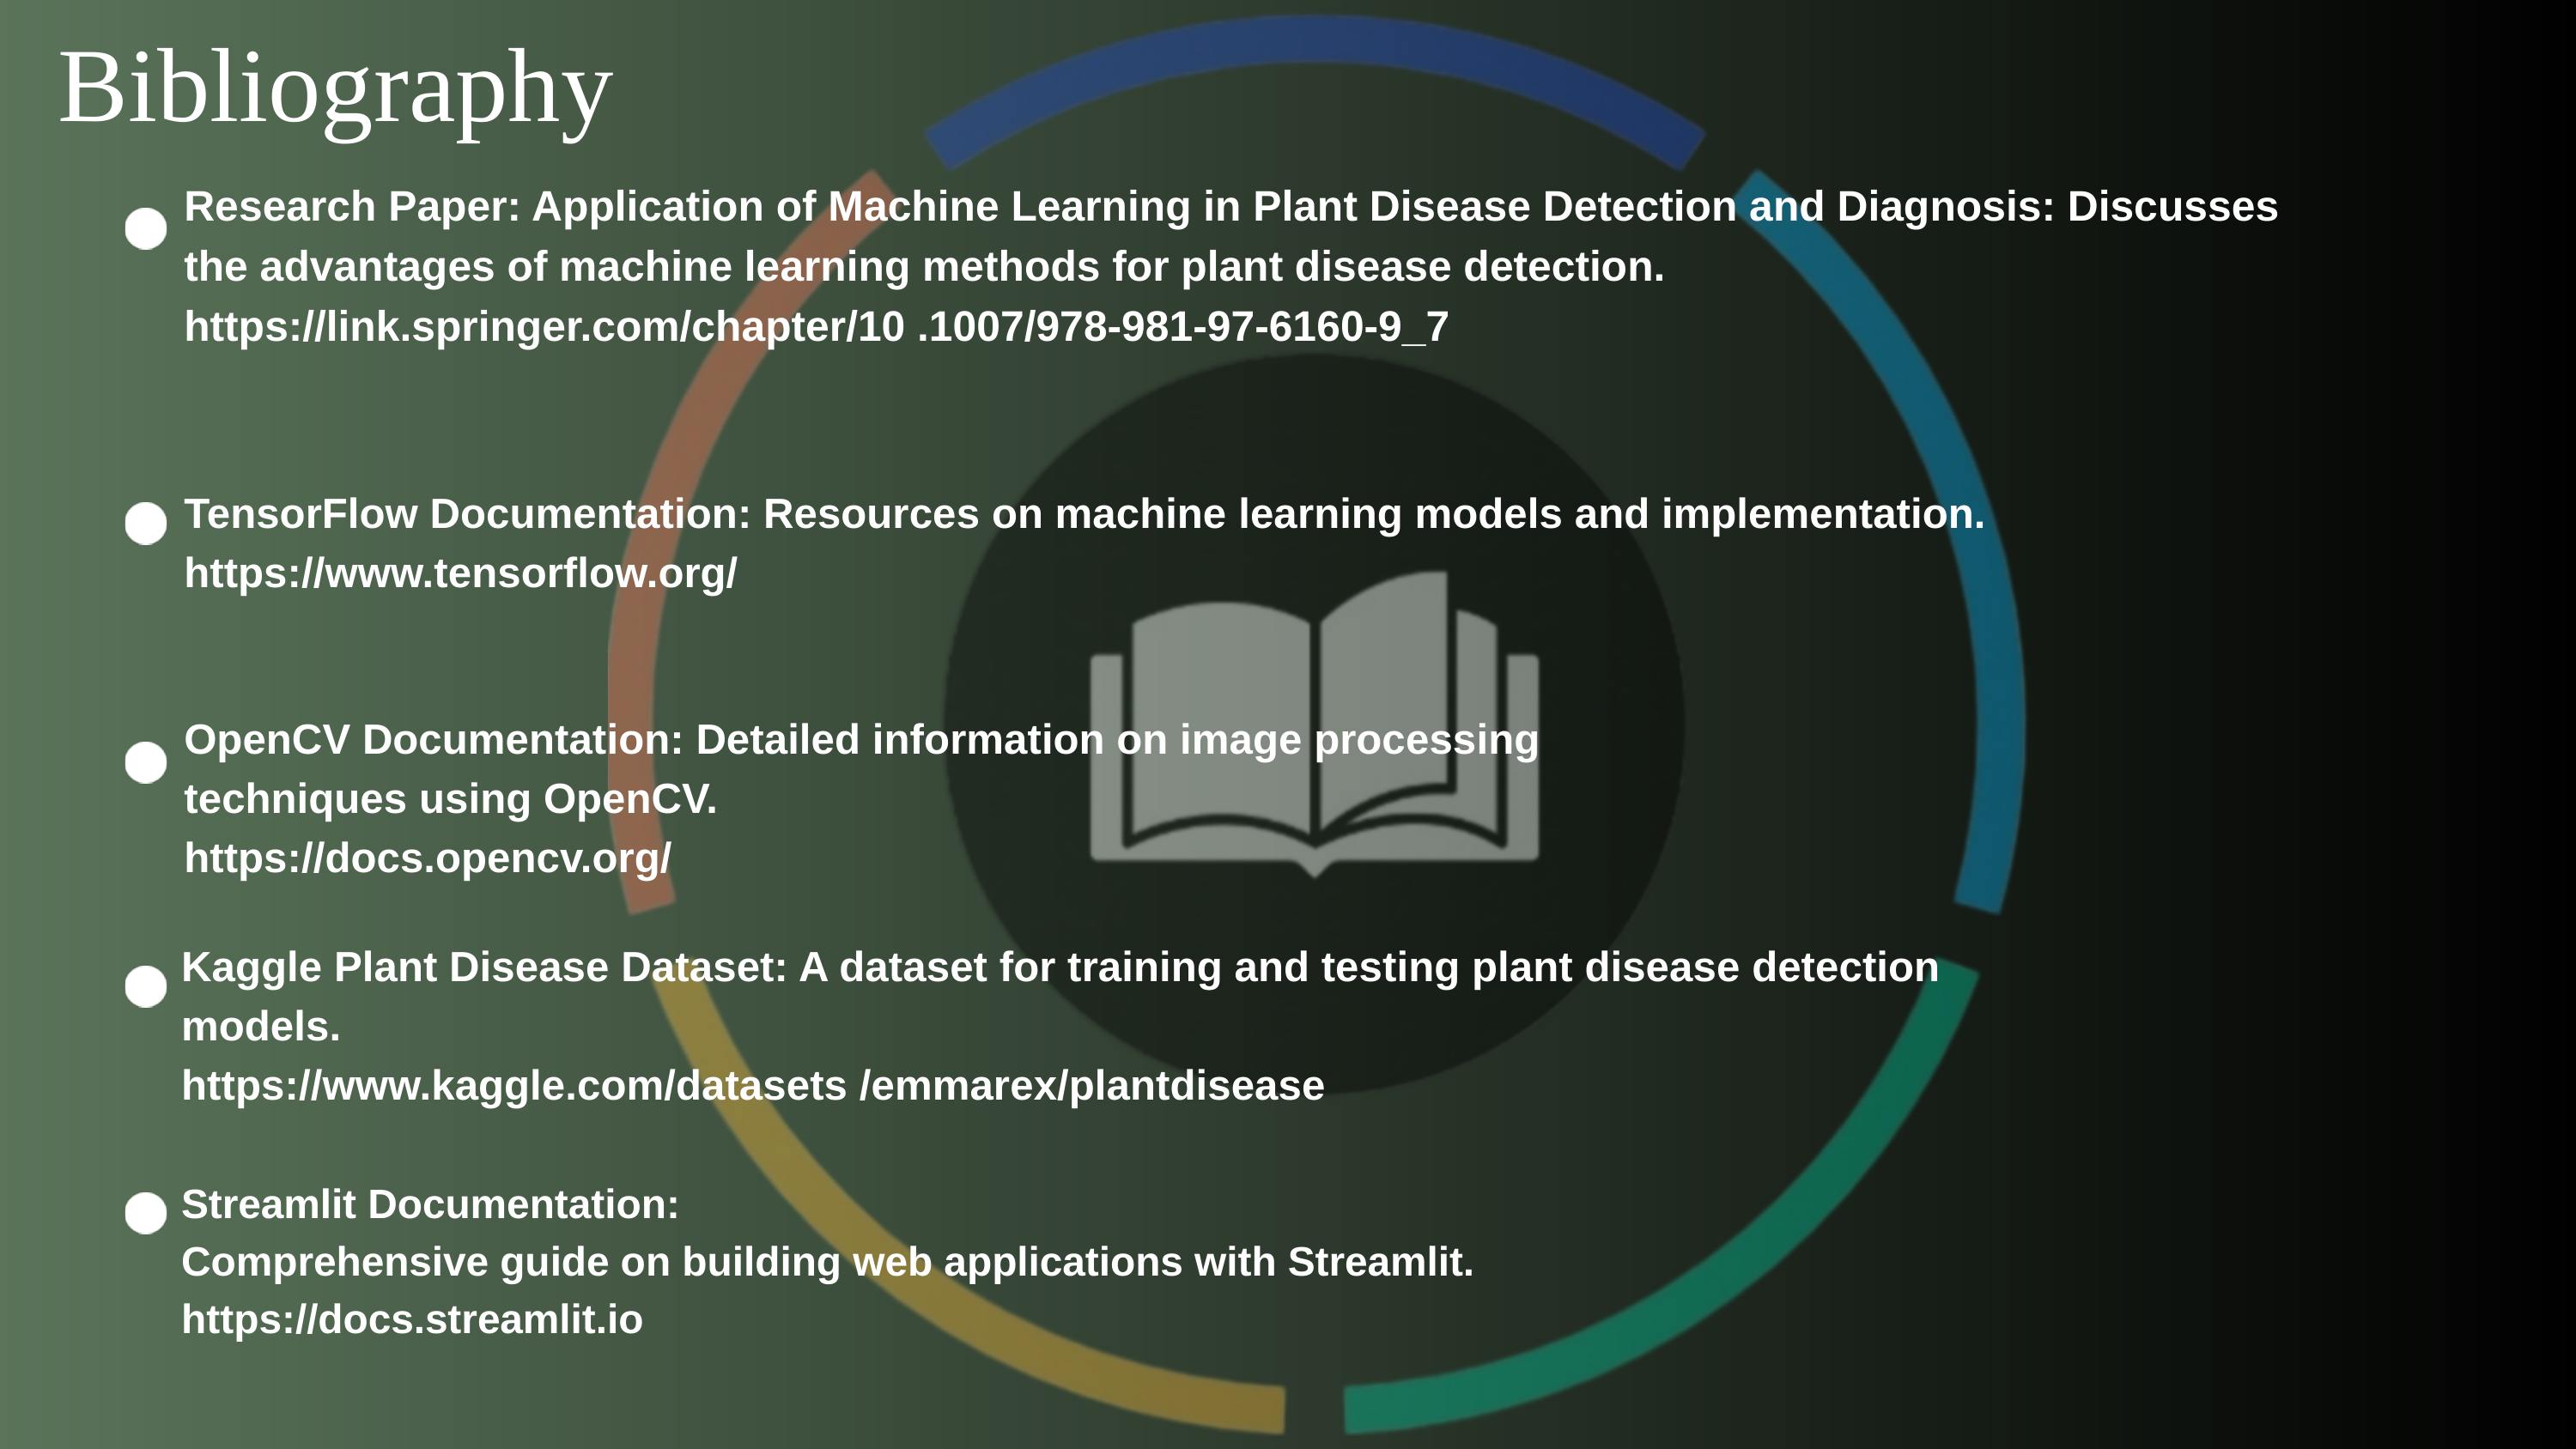

Bibliography
Research Paper: Application of Machine Learning in Plant Disease Detection and Diagnosis: Discusses the advantages of machine learning methods for plant disease detection.
https://link.springer.com/chapter/10 .1007/978-981-97-6160-9_7

TensorFlow Documentation: Resources on machine learning models and implementation.
https://www.tensorflow.org/

OpenCV Documentation: Detailed information on image processing techniques using OpenCV.
https://docs.opencv.org/

Kaggle Plant Disease Dataset: A dataset for training and testing plant disease detection models.
https://www.kaggle.com/datasets /emmarex/plantdisease

Streamlit Documentation:
Comprehensive guide on building web applications with Streamlit.
https://docs.streamlit.io